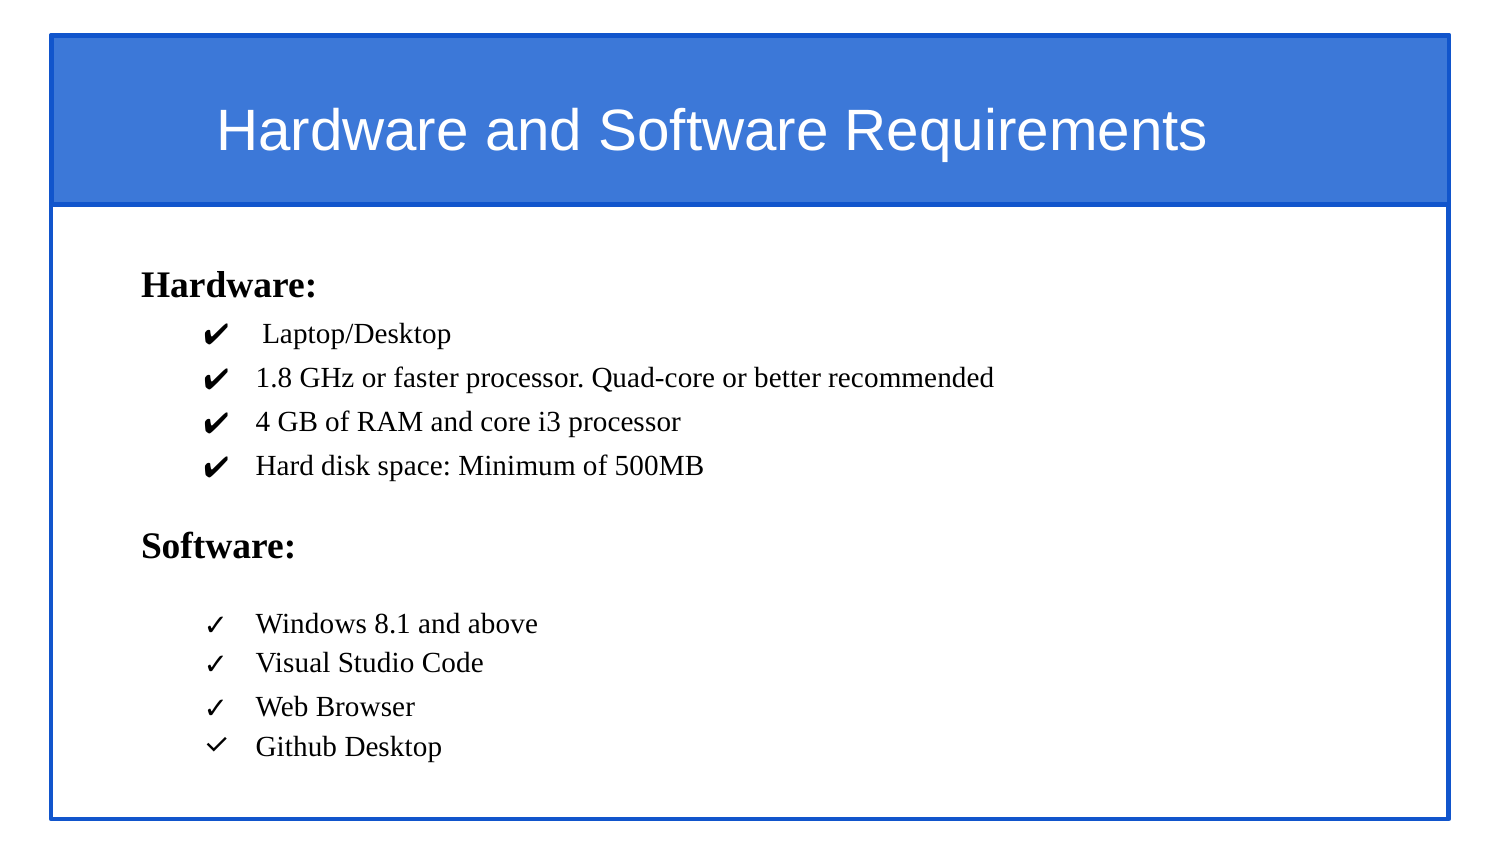

# Hardware:
Laptop/Desktop
1.8 GHz or faster processor. Quad-core or better recommended
4 GB of RAM and core i3 processor
Hard disk space: Minimum of 500MB

Software:

Windows 8.1 and above
Visual Studio Code
Web Browser
Github Desktop

	Hardware and Software Requirements